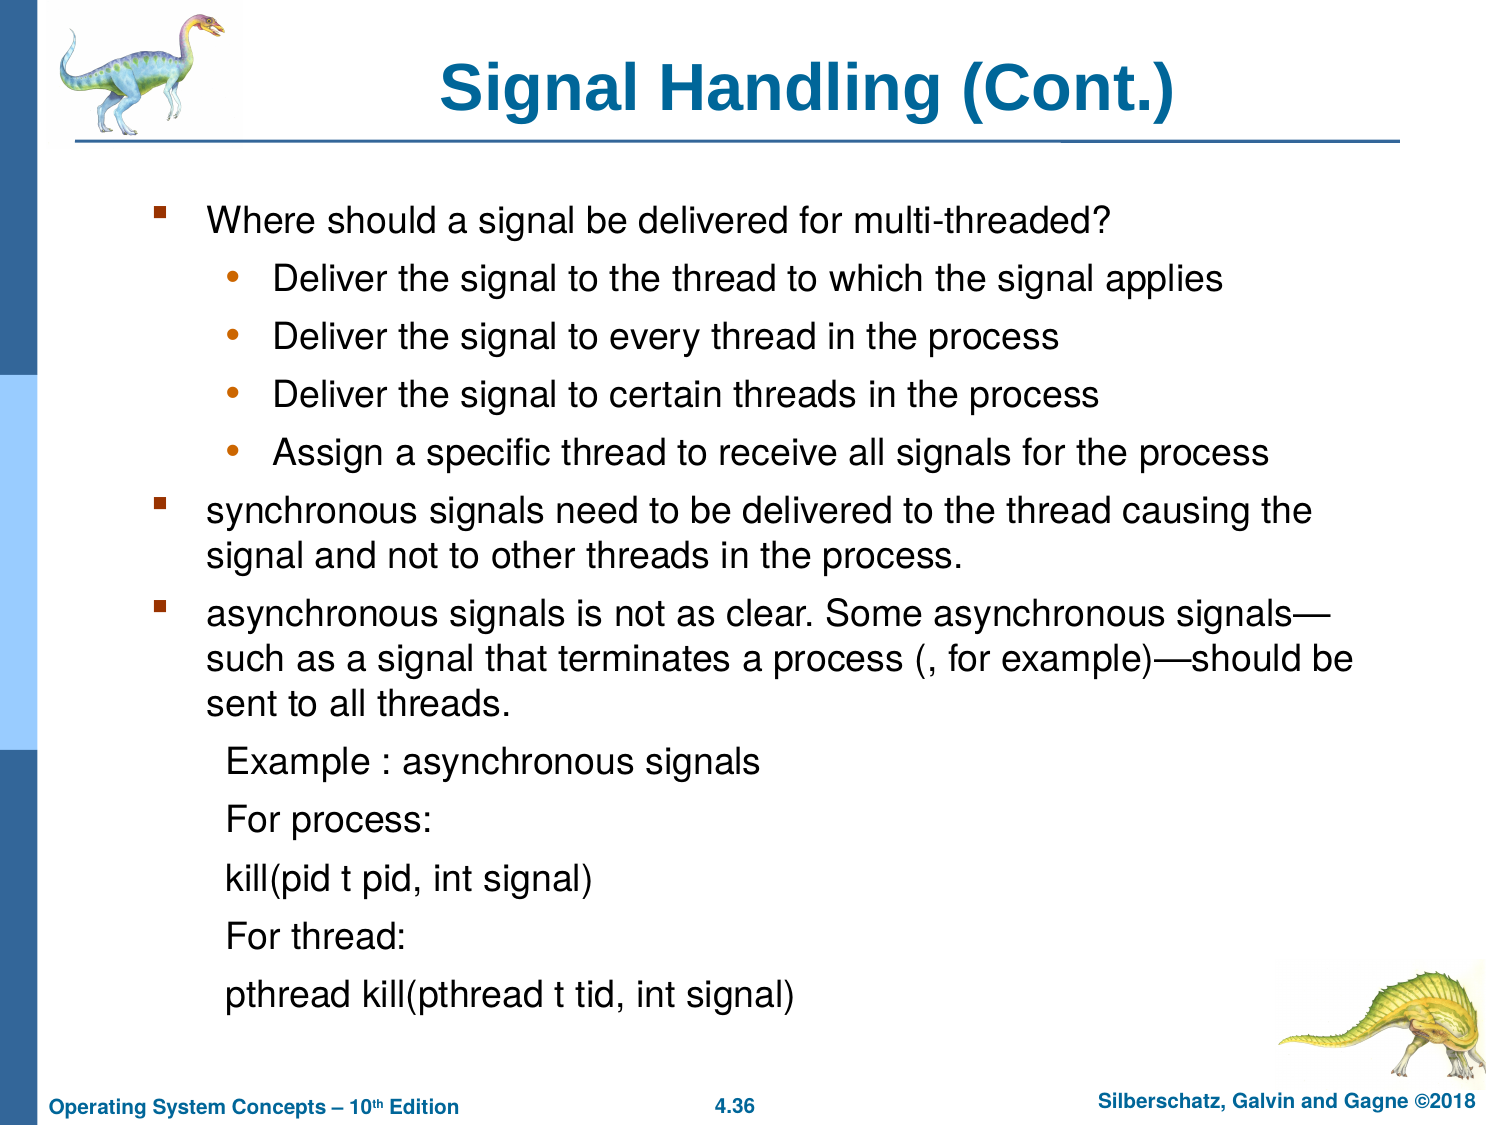

# Signal Handling (Cont.)
Where should a signal be delivered for multi-threaded?
Deliver the signal to the thread to which the signal applies
Deliver the signal to every thread in the process
Deliver the signal to certain threads in the process
Assign a specific thread to receive all signals for the process
synchronous signals need to be delivered to the thread causing the signal and not to other threads in the process.
asynchronous signals is not as clear. Some asynchronous signals—such as a signal that terminates a process (, for example)—should be sent to all threads.
Example : asynchronous signals
For process:
kill(pid t pid, int signal)
For thread:
pthread kill(pthread t tid, int signal)